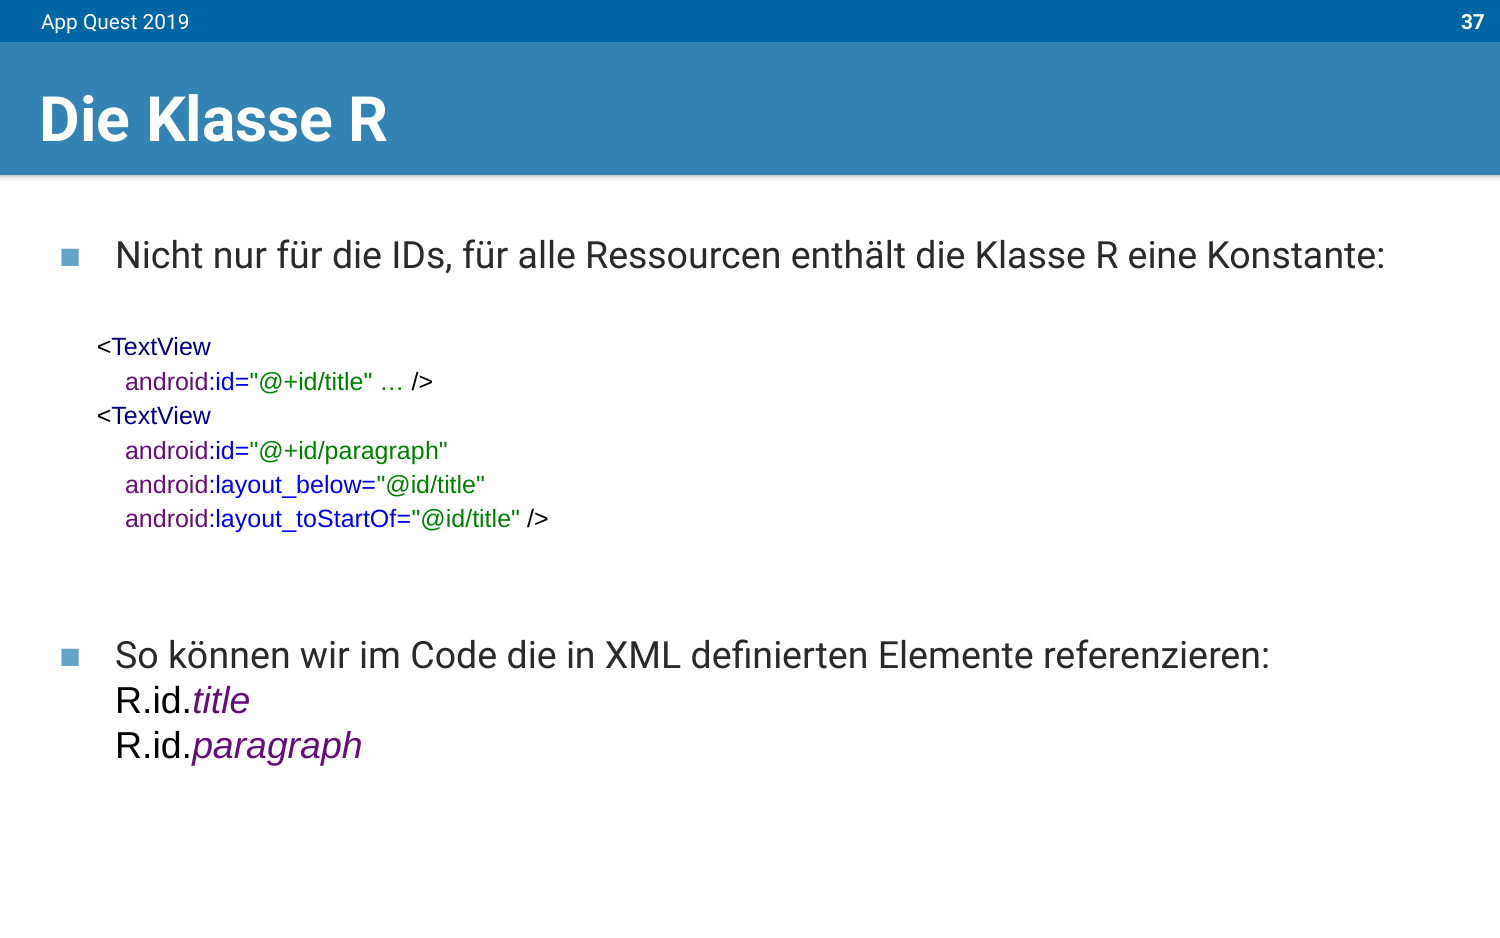

37
# Die Klasse R
Nicht nur für die IDs, für alle Ressourcen enthält die Klasse R eine Konstante:

So können wir im Code die in XML definierten Elemente referenzieren:
R.id.title
R.id.paragraph

   <TextView
       android:id="@+id/title" … />
   <TextView
       android:id="@+id/paragraph"
       android:layout_below="@id/title"
       android:layout_toStartOf="@id/title" />